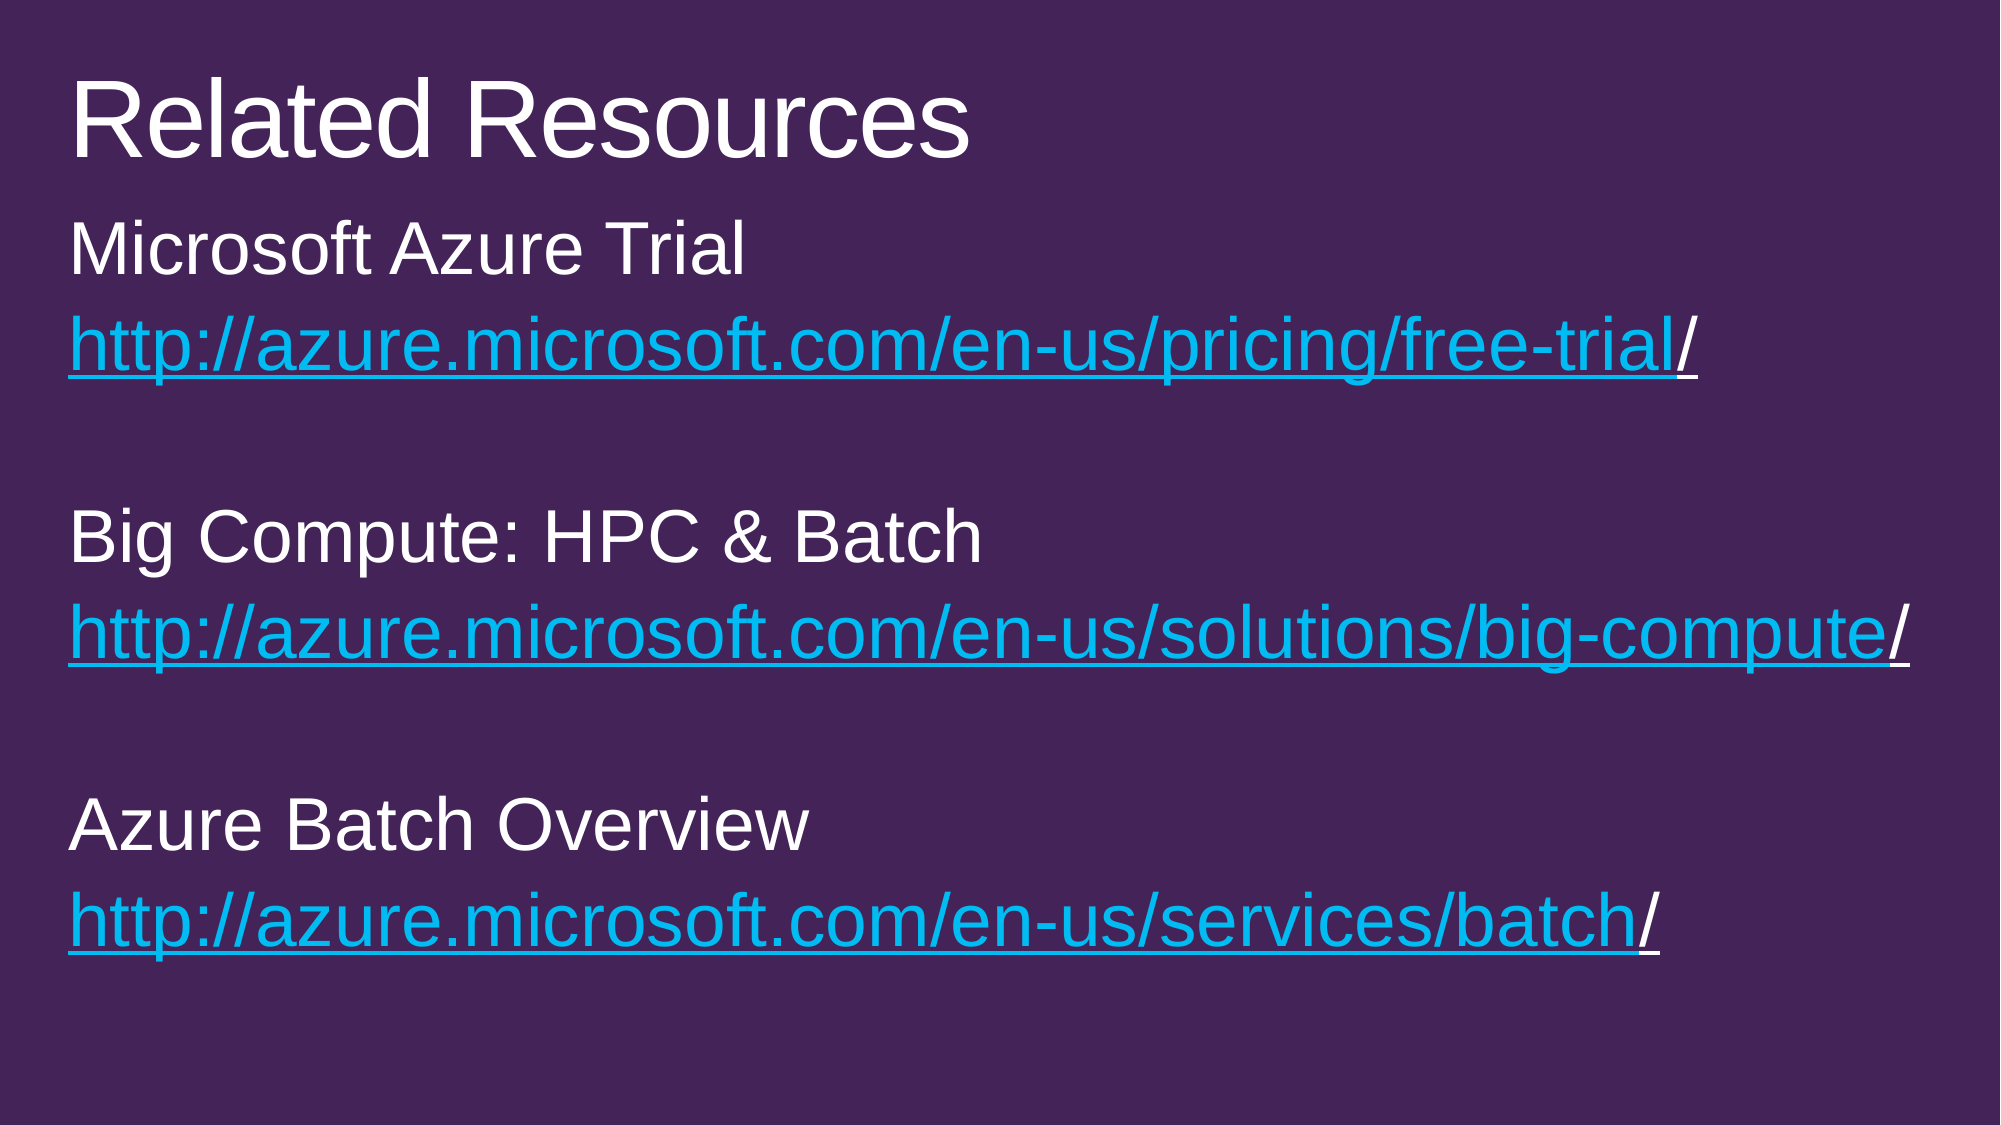

# Related Resources
Microsoft Azure Trial
http://azure.microsoft.com/en-us/pricing/free-trial/

Big Compute: HPC & Batch
http://azure.microsoft.com/en-us/solutions/big-compute/

Azure Batch Overview
http://azure.microsoft.com/en-us/services/batch/